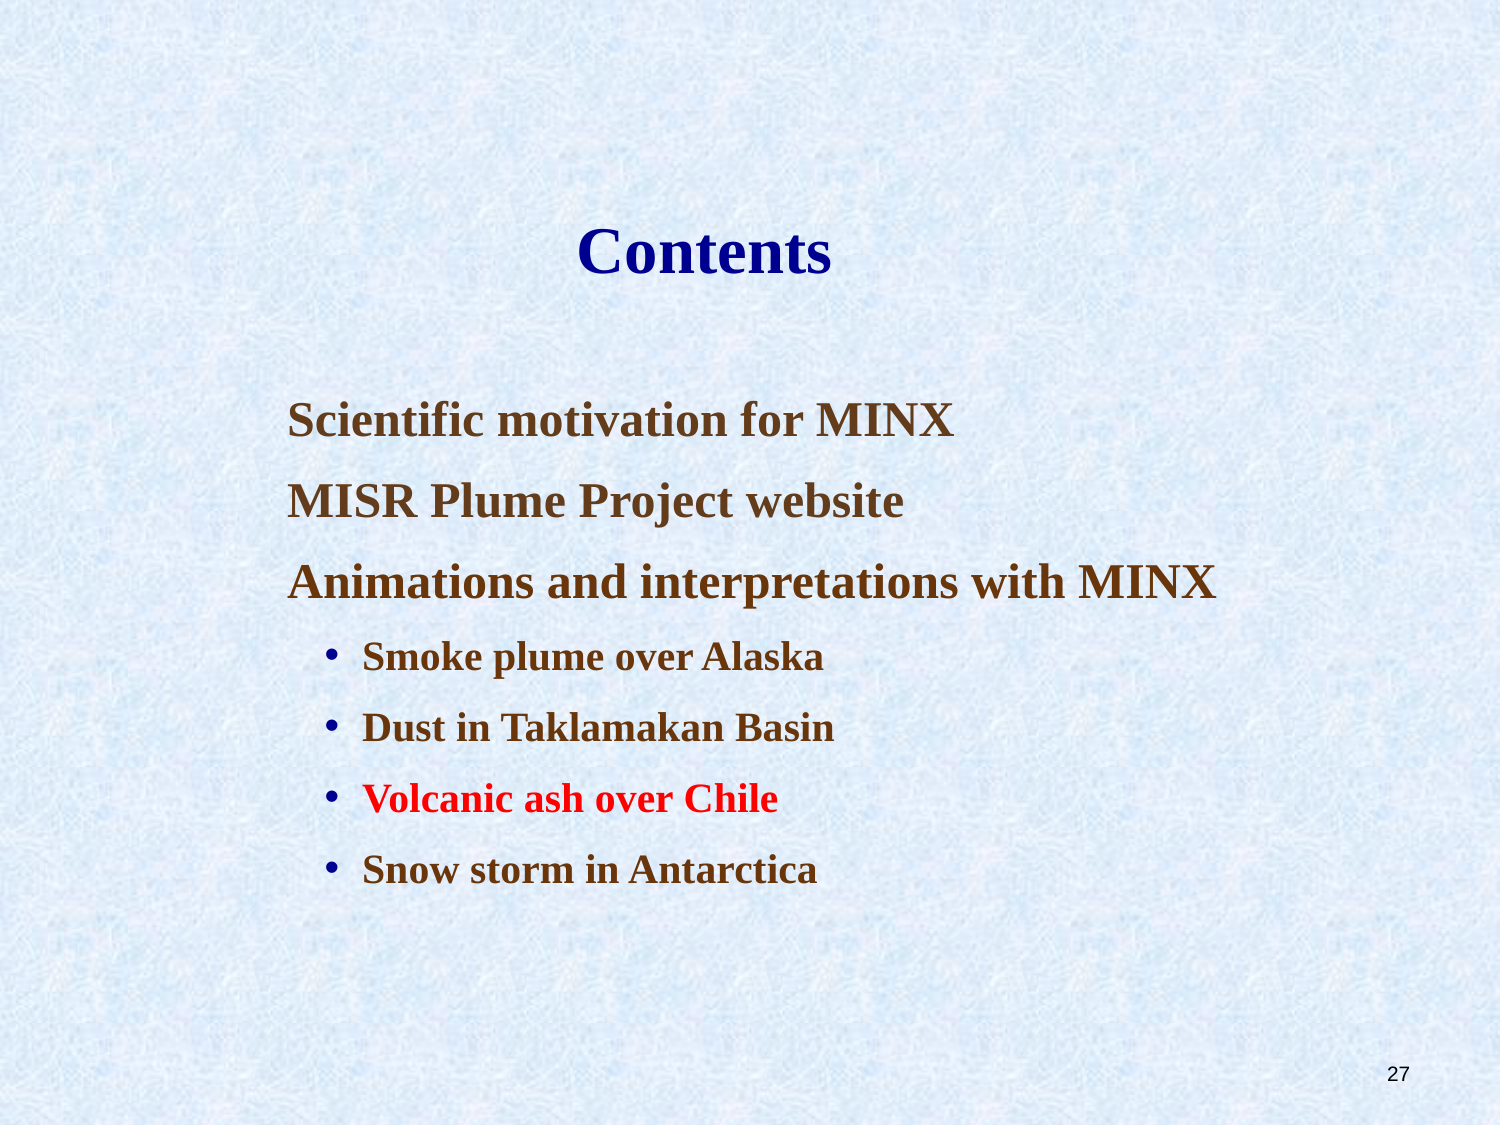

# Contents
Scientific motivation for MINX
MISR Plume Project website
Animations and interpretations with MINX
Smoke plume over Alaska
Dust in Taklamakan Basin
Volcanic ash over Chile
Snow storm in Antarctica
27